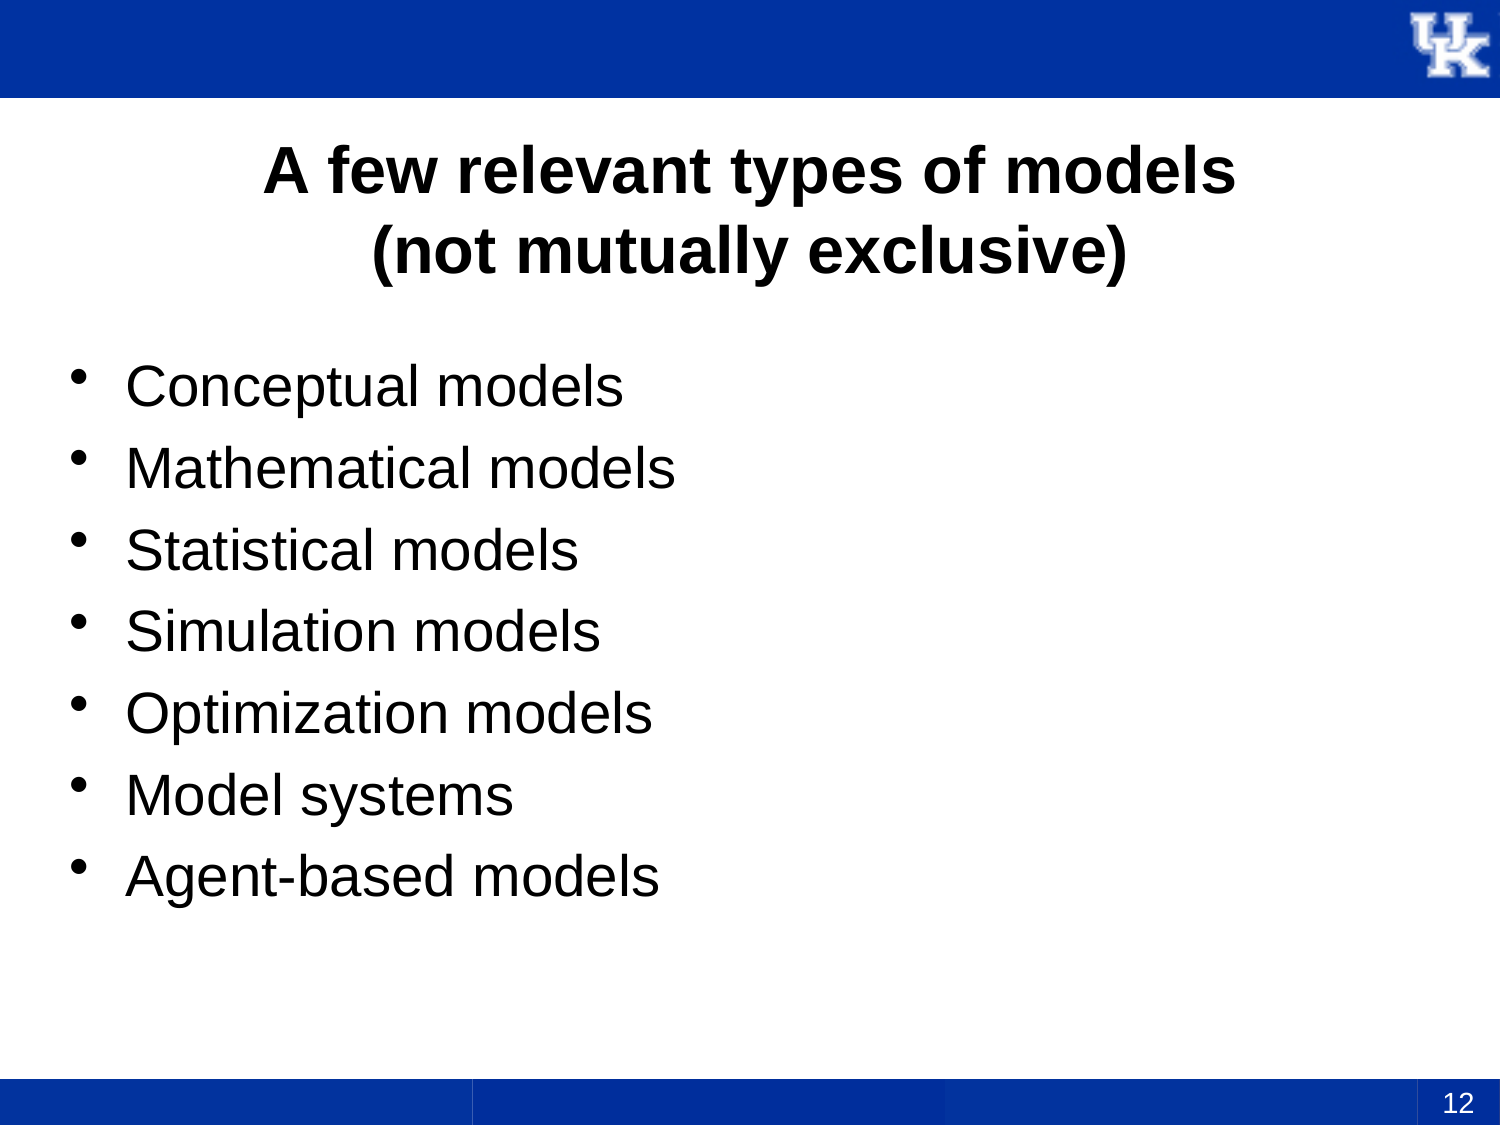

# A few relevant types of models (not mutually exclusive)
Conceptual models
Mathematical models
Statistical models
Simulation models
Optimization models
Model systems
Agent-based models

12